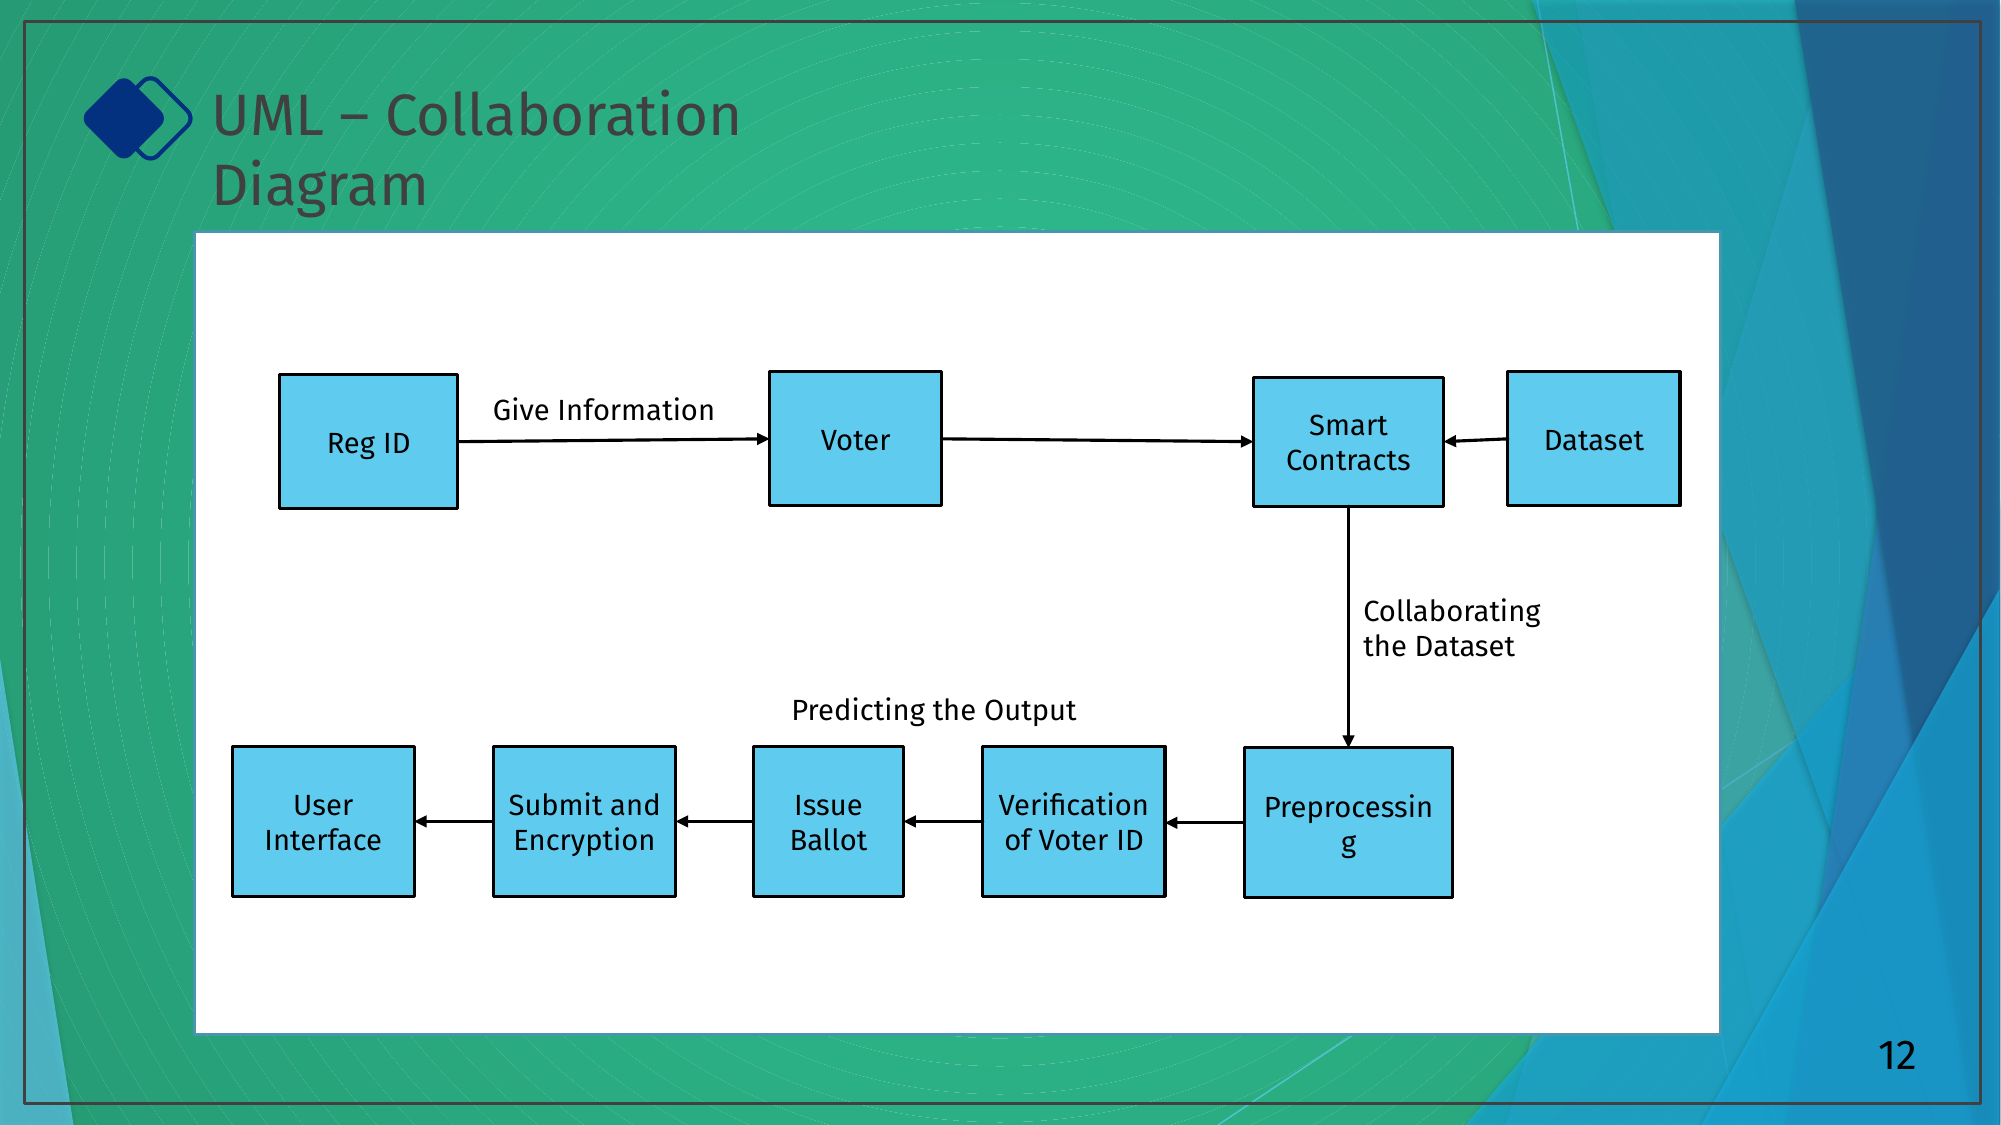

UML – Collaboration Diagram

Voter
Dataset
Reg ID
Smart Contracts
Give Information
Collaborating the Dataset
Predicting the Output
User Interface
Submit and Encryption
Issue Ballot
Verification of Voter ID
Preprocessing
12